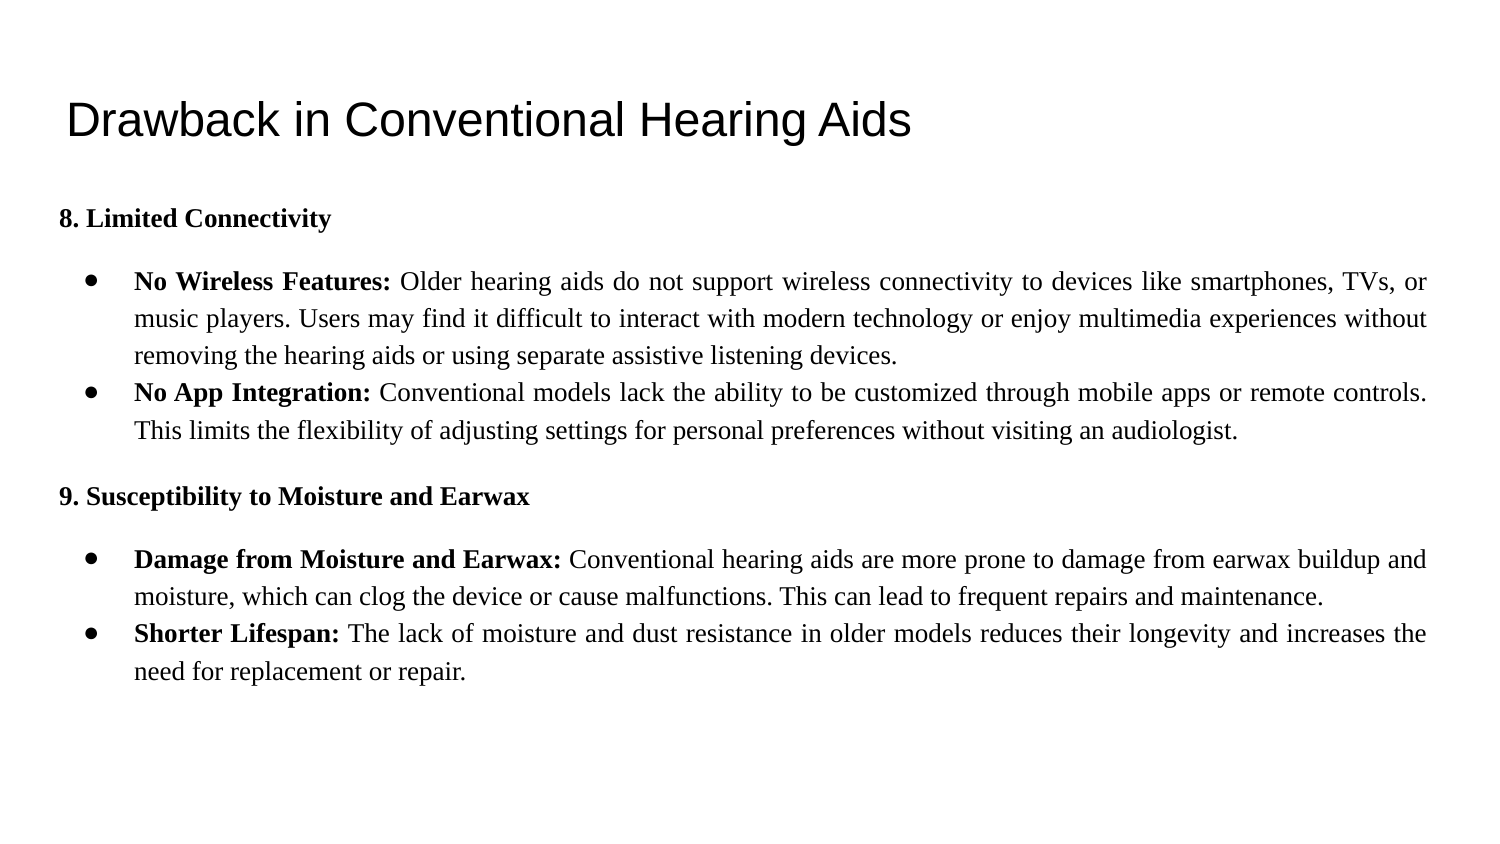

# Drawback in Conventional Hearing Aids
8. Limited Connectivity
No Wireless Features: Older hearing aids do not support wireless connectivity to devices like smartphones, TVs, or music players. Users may find it difficult to interact with modern technology or enjoy multimedia experiences without removing the hearing aids or using separate assistive listening devices.
No App Integration: Conventional models lack the ability to be customized through mobile apps or remote controls. This limits the flexibility of adjusting settings for personal preferences without visiting an audiologist.
9. Susceptibility to Moisture and Earwax
Damage from Moisture and Earwax: Conventional hearing aids are more prone to damage from earwax buildup and moisture, which can clog the device or cause malfunctions. This can lead to frequent repairs and maintenance.
Shorter Lifespan: The lack of moisture and dust resistance in older models reduces their longevity and increases the need for replacement or repair.